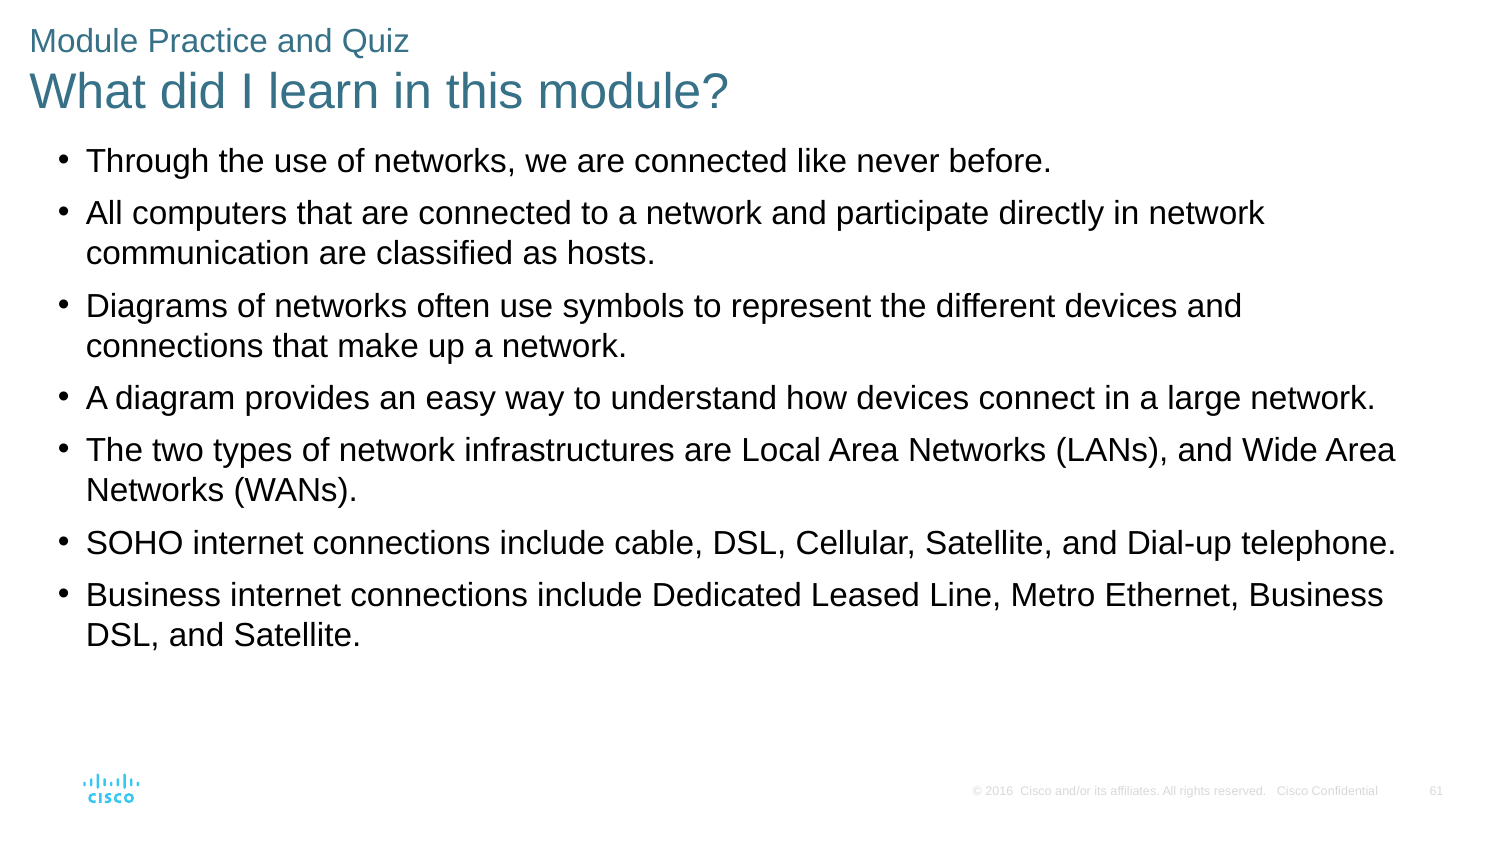

# Module Practice and Quiz What did I learn in this module?
Through the use of networks, we are connected like never before.
All computers that are connected to a network and participate directly in network communication are classified as hosts.
Diagrams of networks often use symbols to represent the different devices and connections that make up a network.
A diagram provides an easy way to understand how devices connect in a large network.
The two types of network infrastructures are Local Area Networks (LANs), and Wide Area Networks (WANs).
SOHO internet connections include cable, DSL, Cellular, Satellite, and Dial-up telephone.
Business internet connections include Dedicated Leased Line, Metro Ethernet, Business DSL, and Satellite.